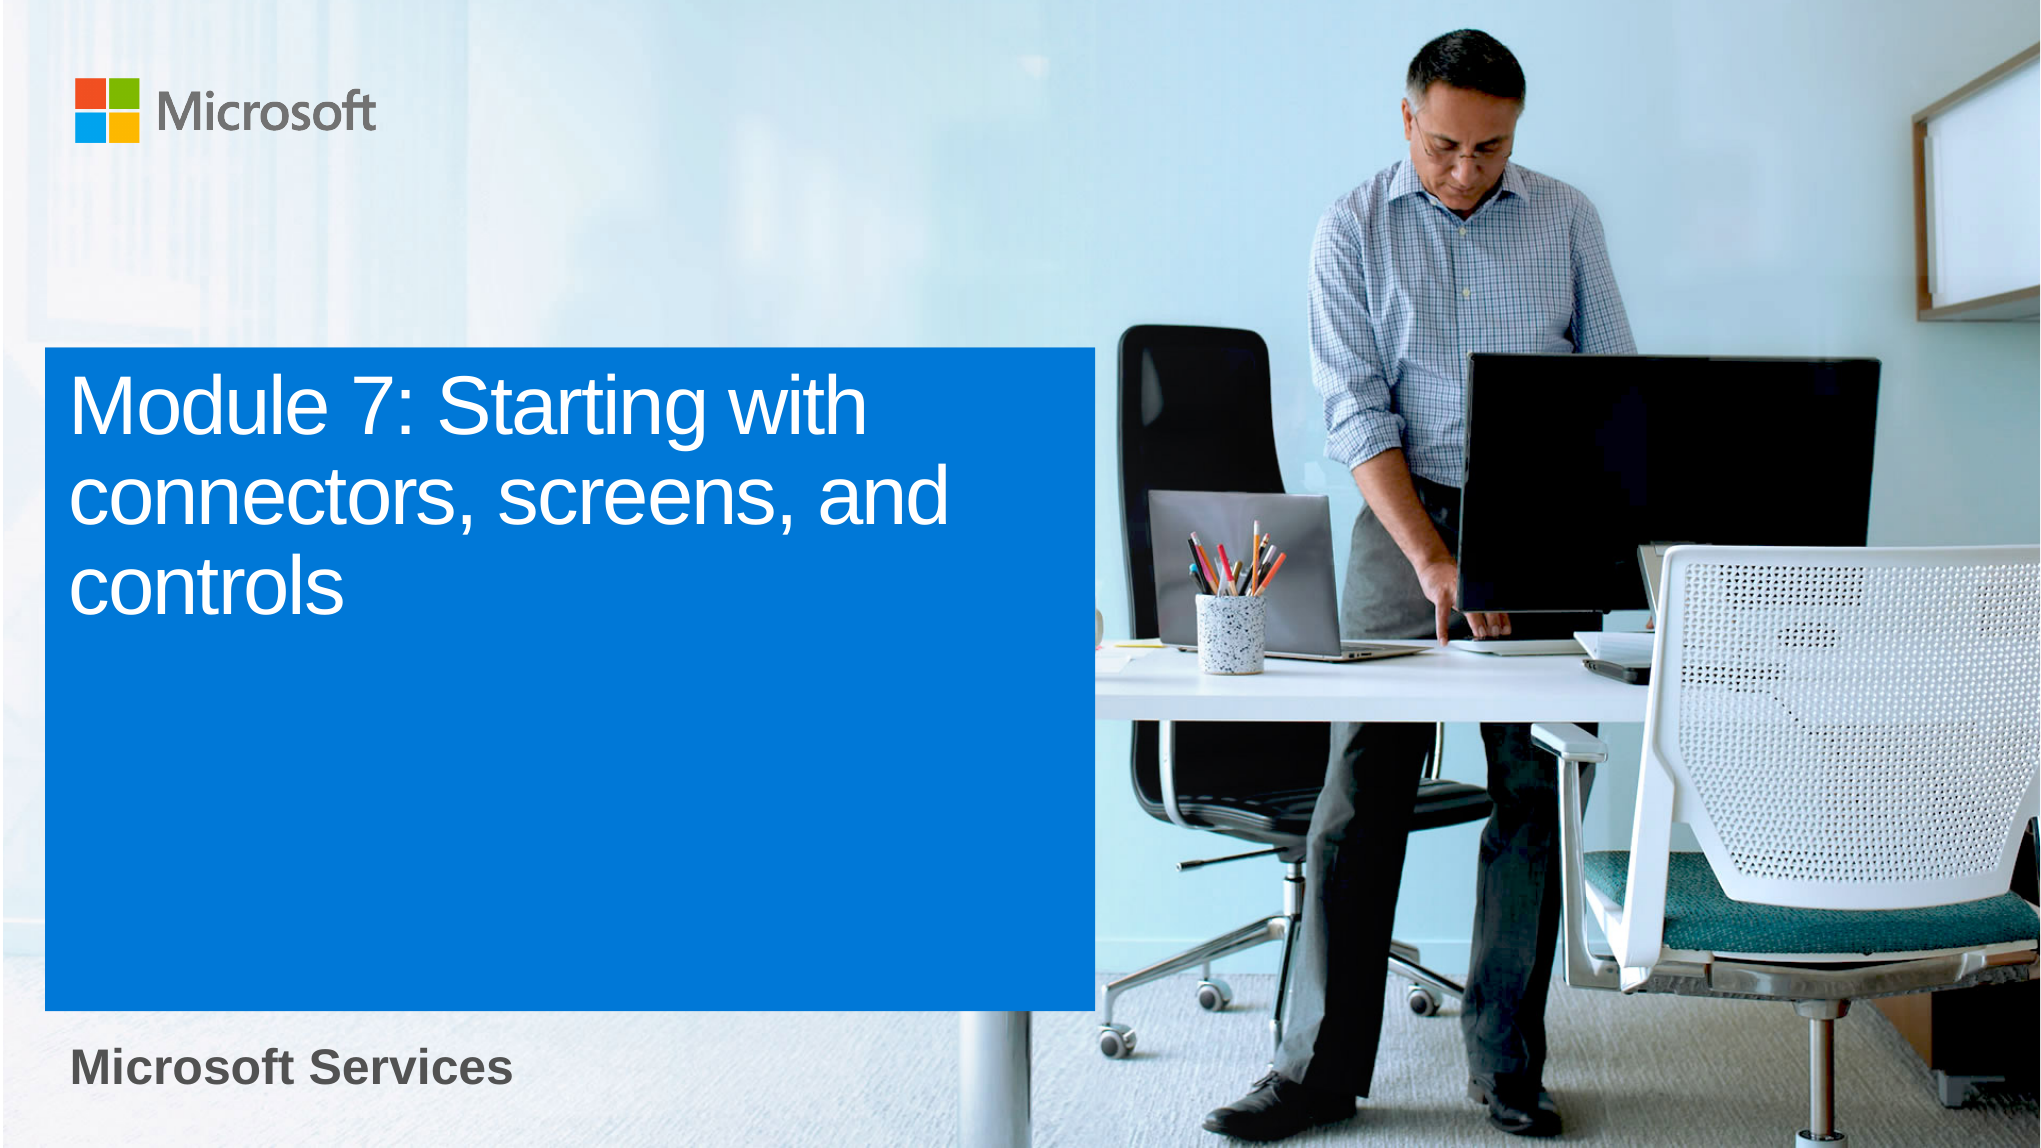

# Module 7: Starting with connectors, screens, and controls